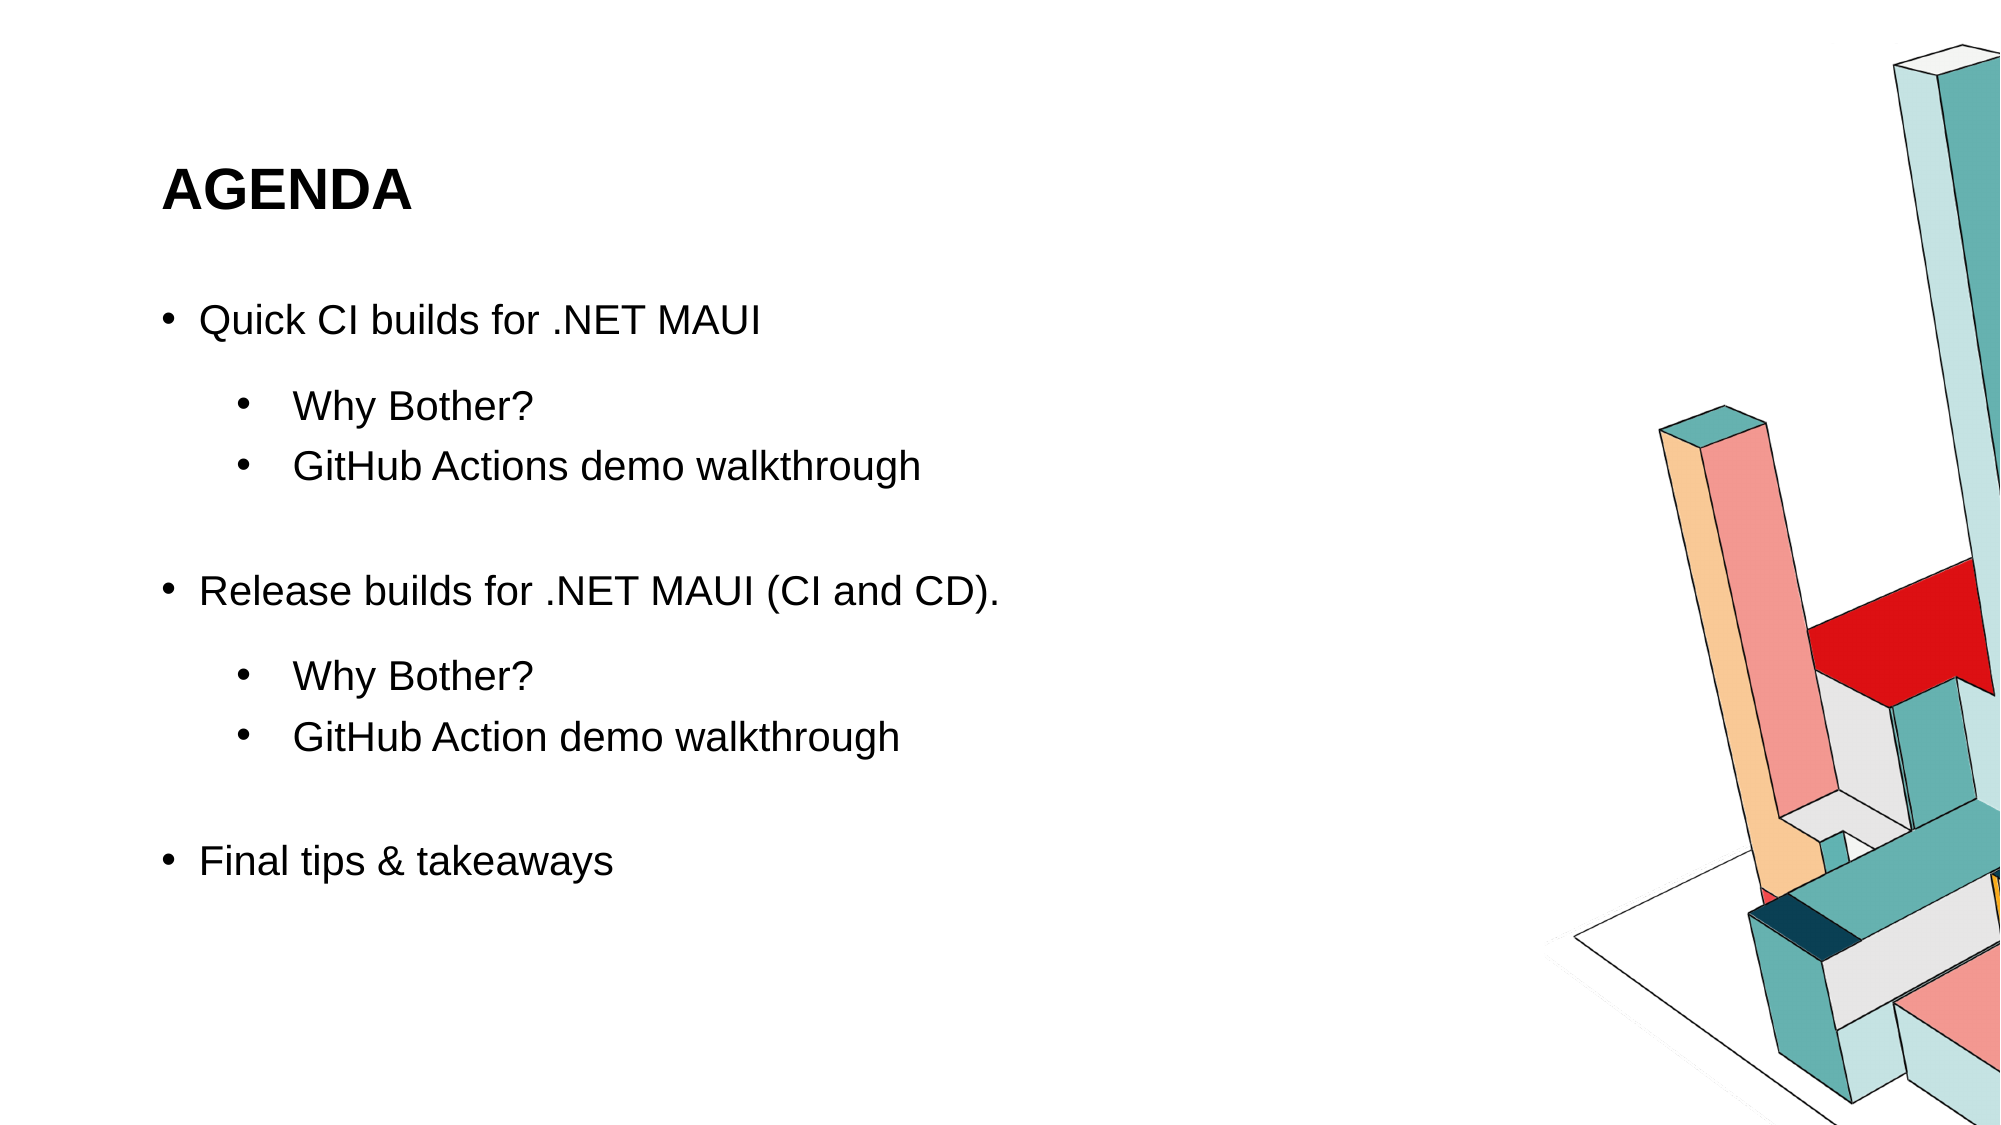

# Agenda
Quick CI builds for .NET MAUI
Why Bother?
GitHub Actions demo walkthrough

Release builds for .NET MAUI (CI and CD).
Why Bother?
GitHub Action demo walkthrough

Final tips & takeaways